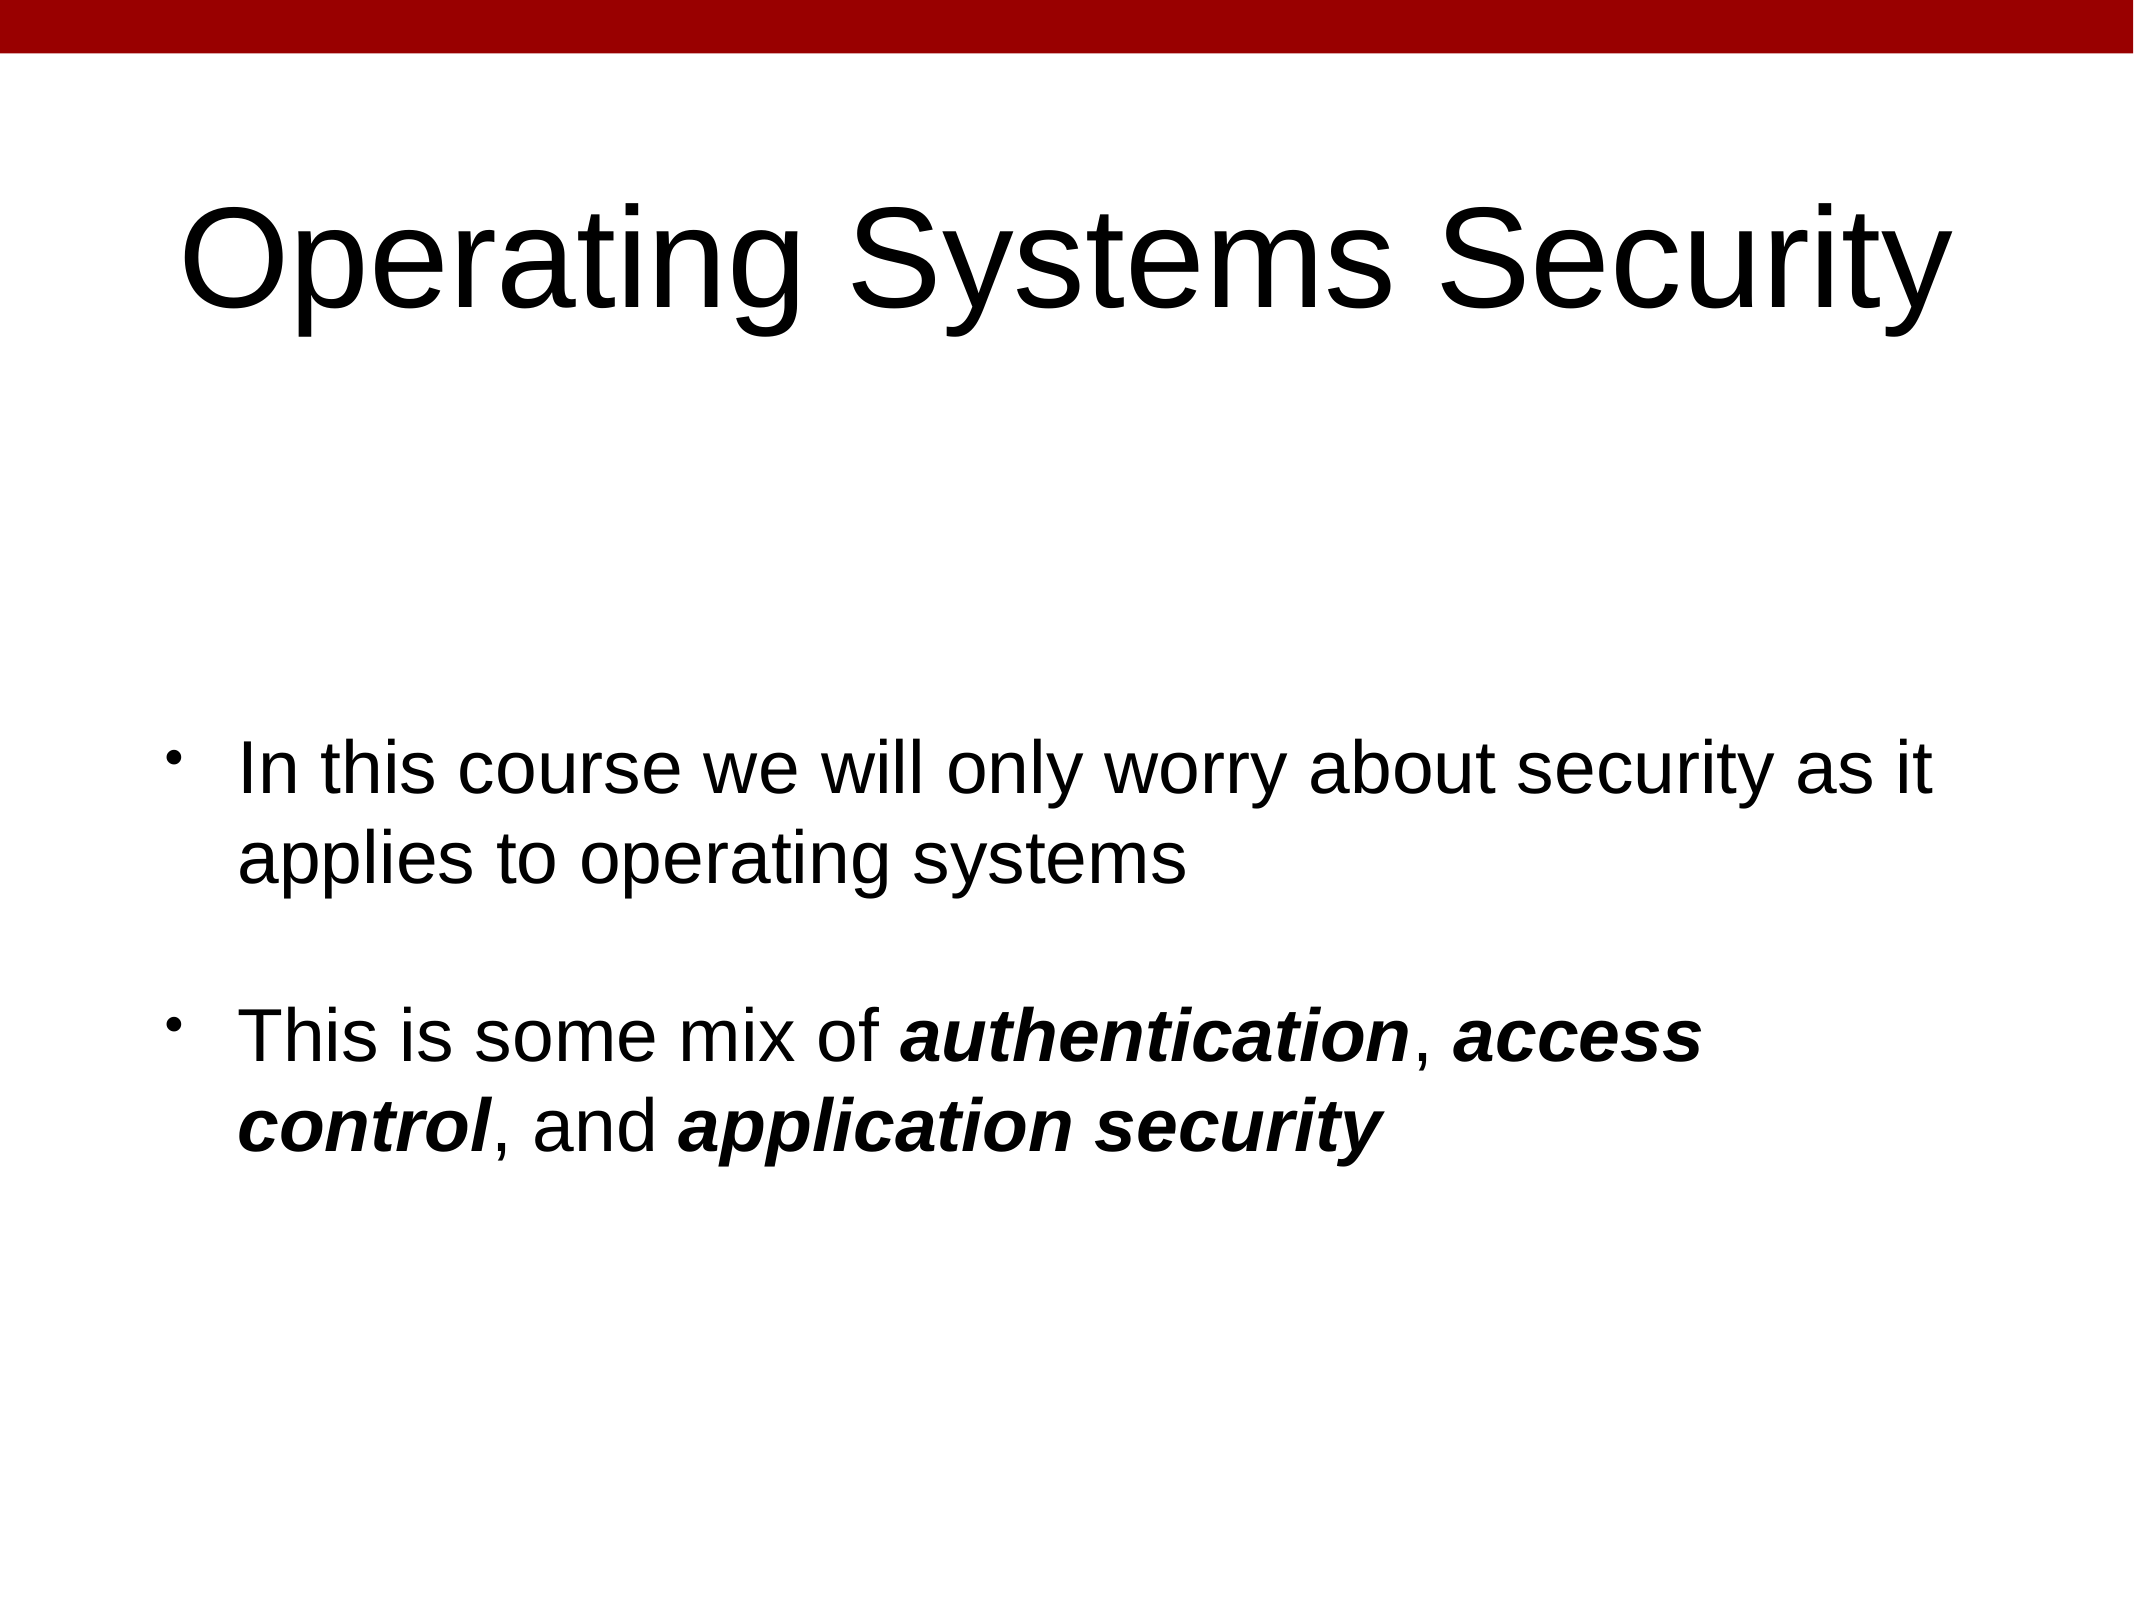

# Operating Systems Security
In this course we will only worry about security as it applies to operating systems
This is some mix of authentication, access control, and application security